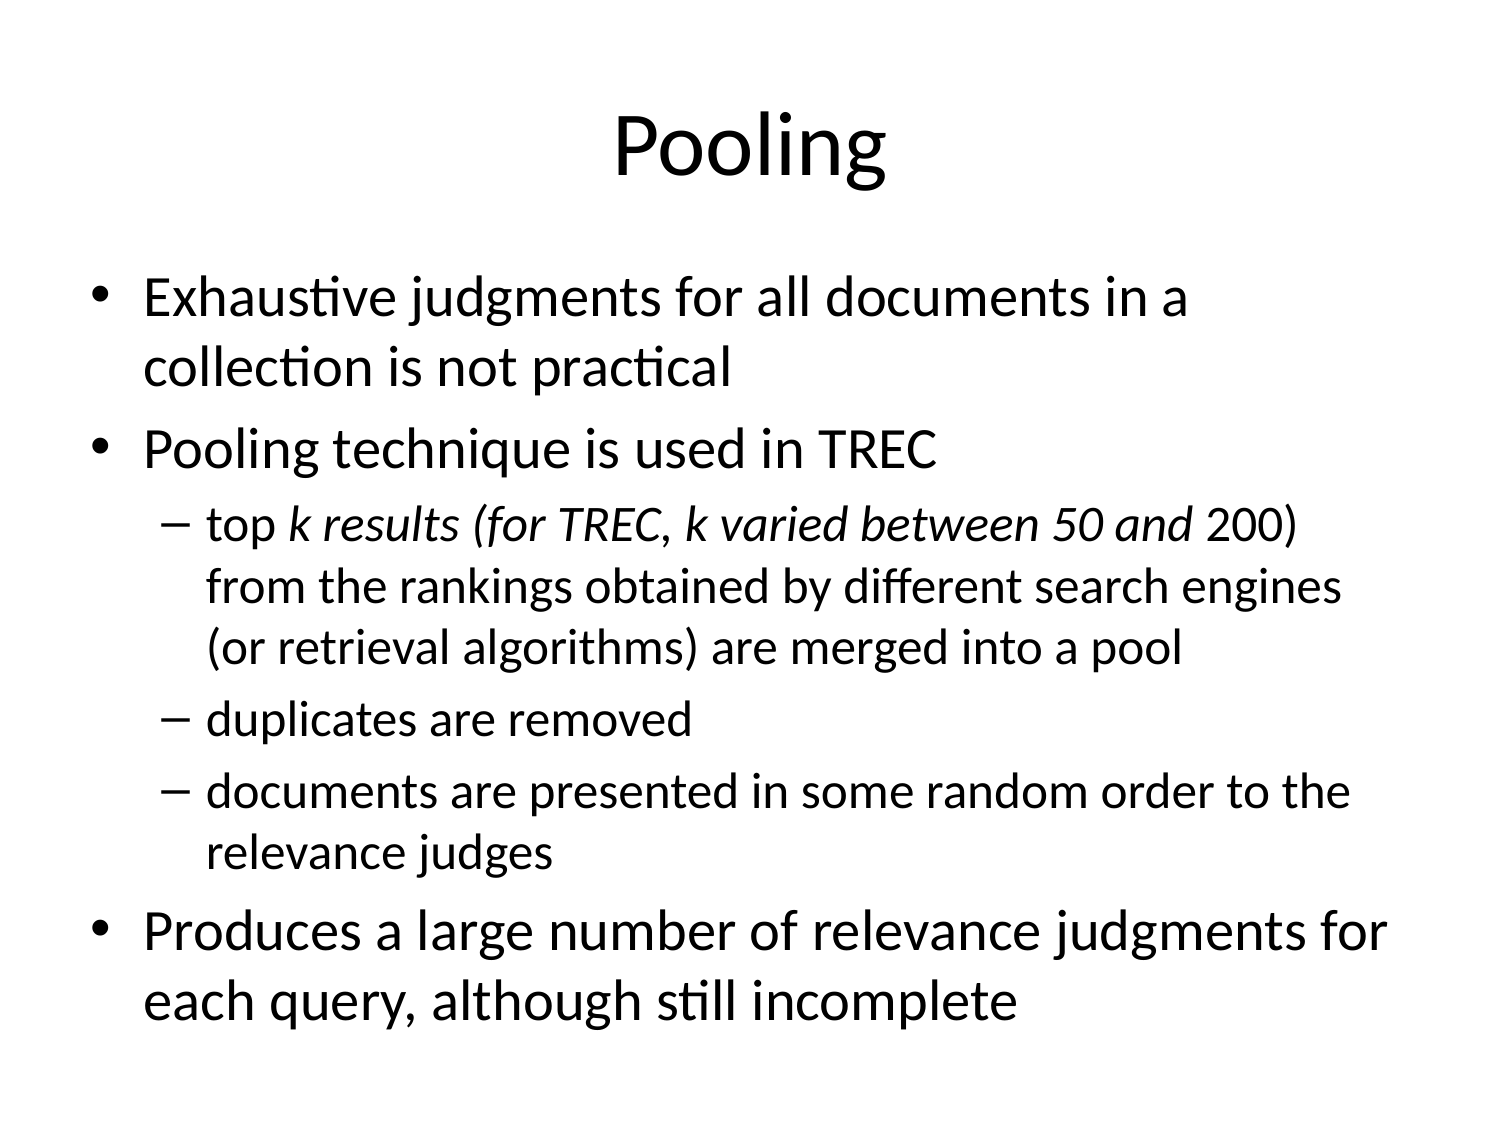

# Pooling
Exhaustive judgments for all documents in a collection is not practical
Pooling technique is used in TREC
top k results (for TREC, k varied between 50 and 200) from the rankings obtained by different search engines (or retrieval algorithms) are merged into a pool
duplicates are removed
documents are presented in some random order to the relevance judges
Produces a large number of relevance judgments for each query, although still incomplete